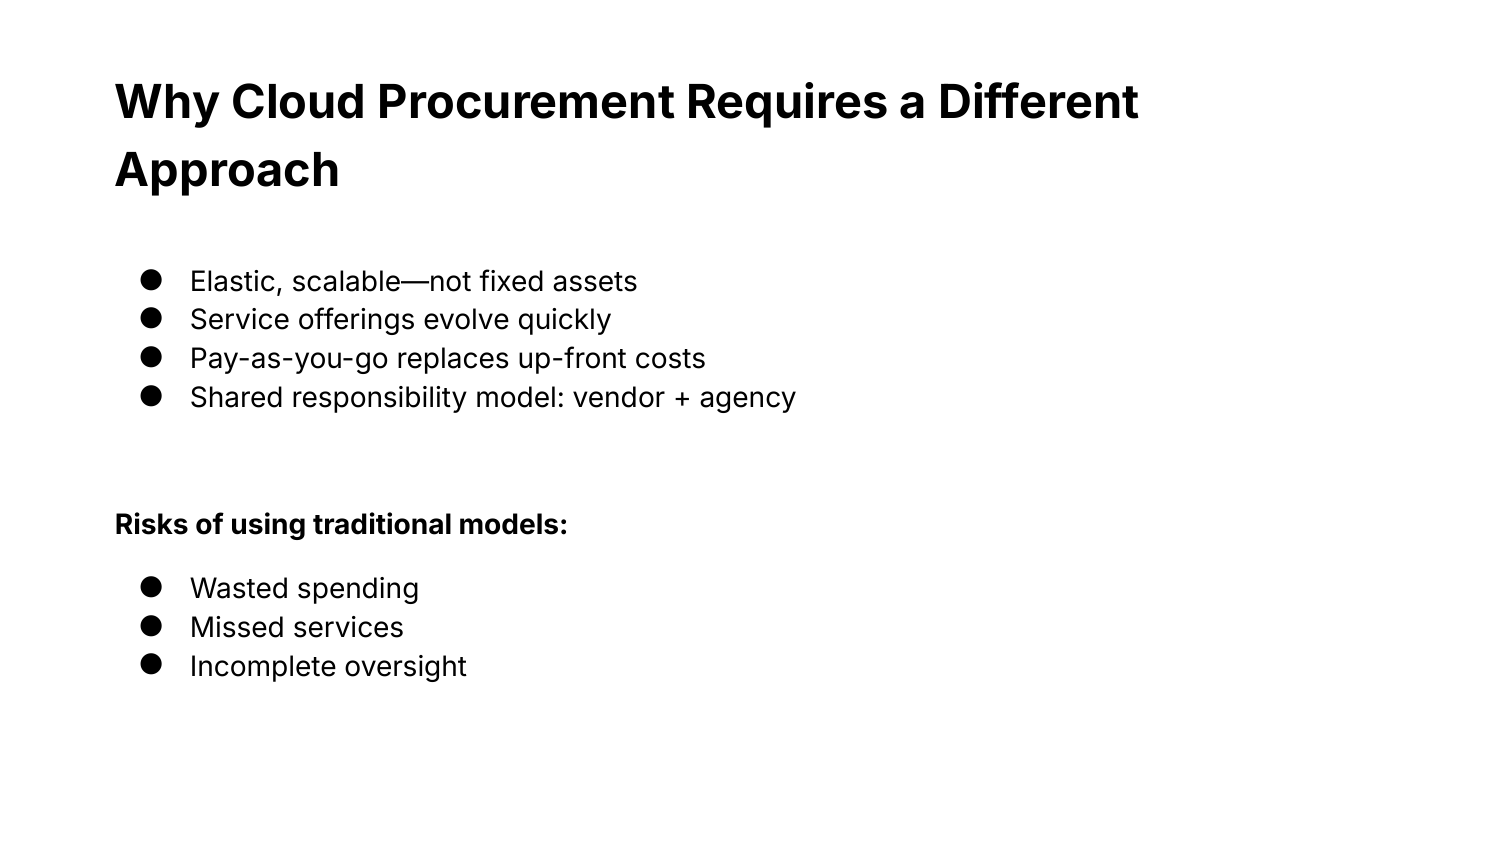

Why Cloud Procurement Requires a Different Approach
Elastic, scalable—not fixed assets
Service offerings evolve quickly
Pay-as-you-go replaces up-front costs
Shared responsibility model: vendor + agency

Risks of using traditional models:
Wasted spending
Missed services
Incomplete oversight